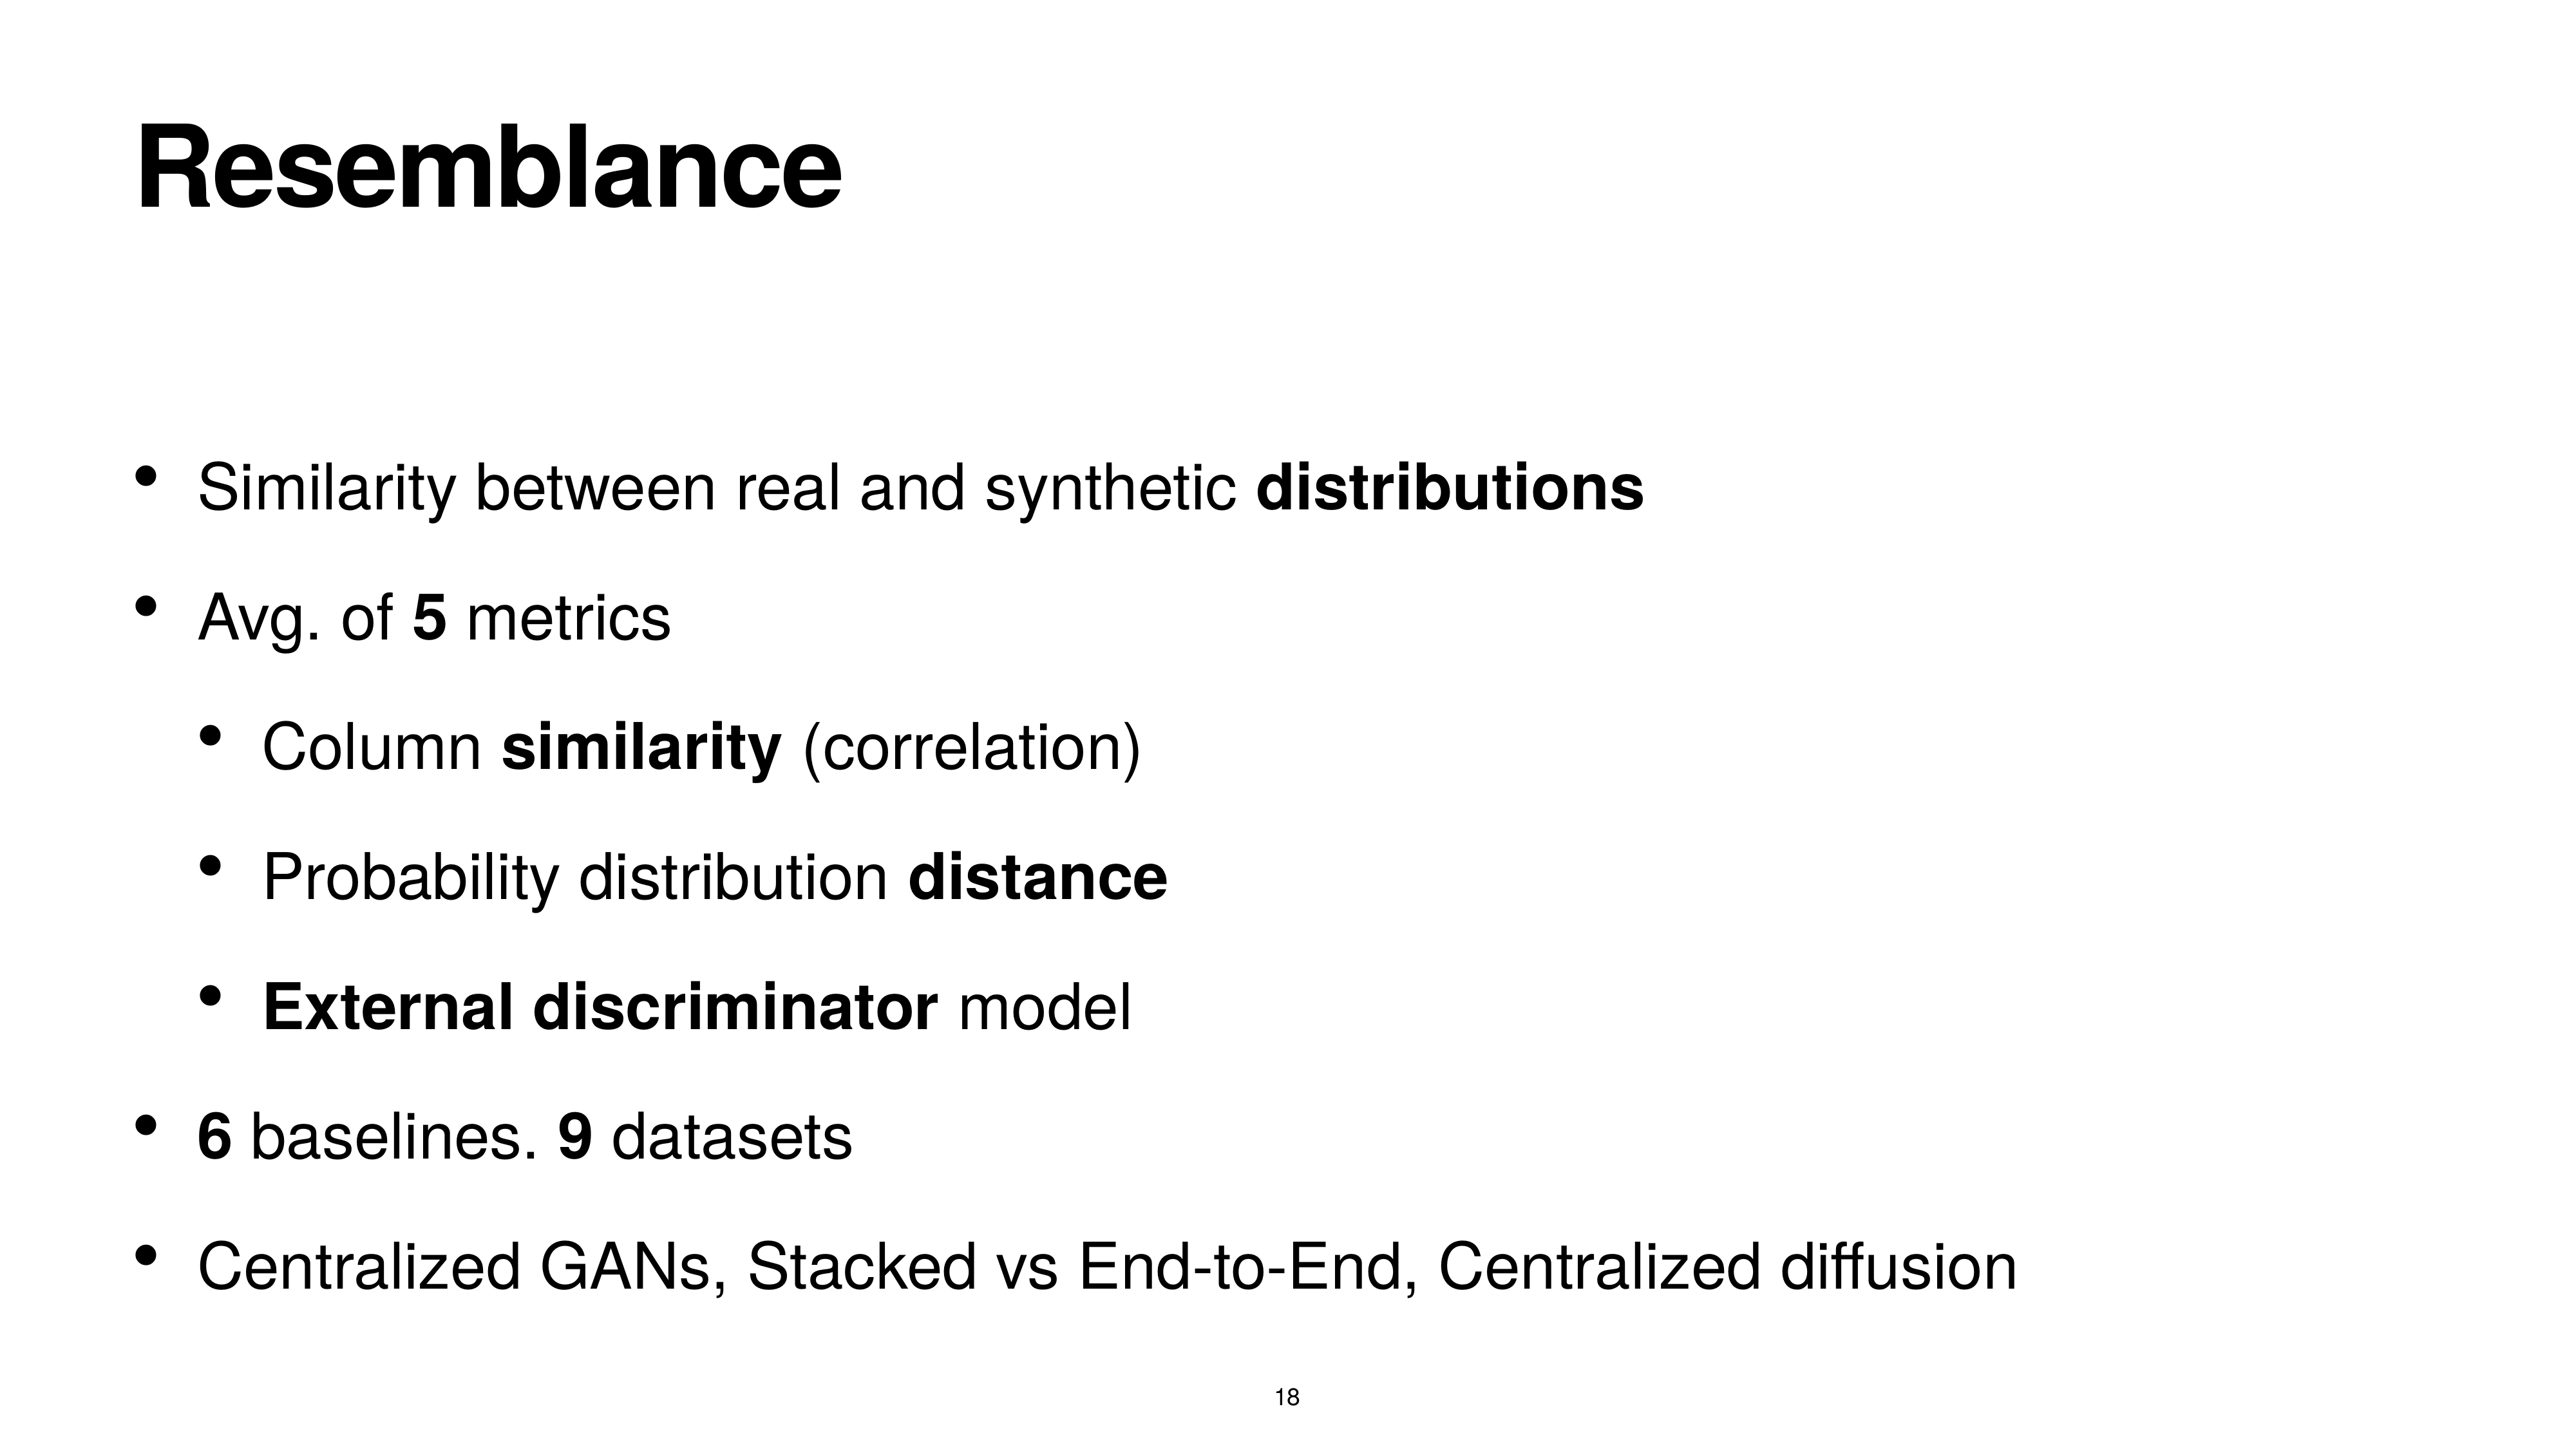

18
# Resemblance
Similarity between real and synthetic distributions
Avg. of 5 metrics
Column similarity (correlation)
Probability distribution distance
External discriminator model
6 baselines. 9 datasets
Centralized GANs, Stacked vs End-to-End, Centralized diffusion